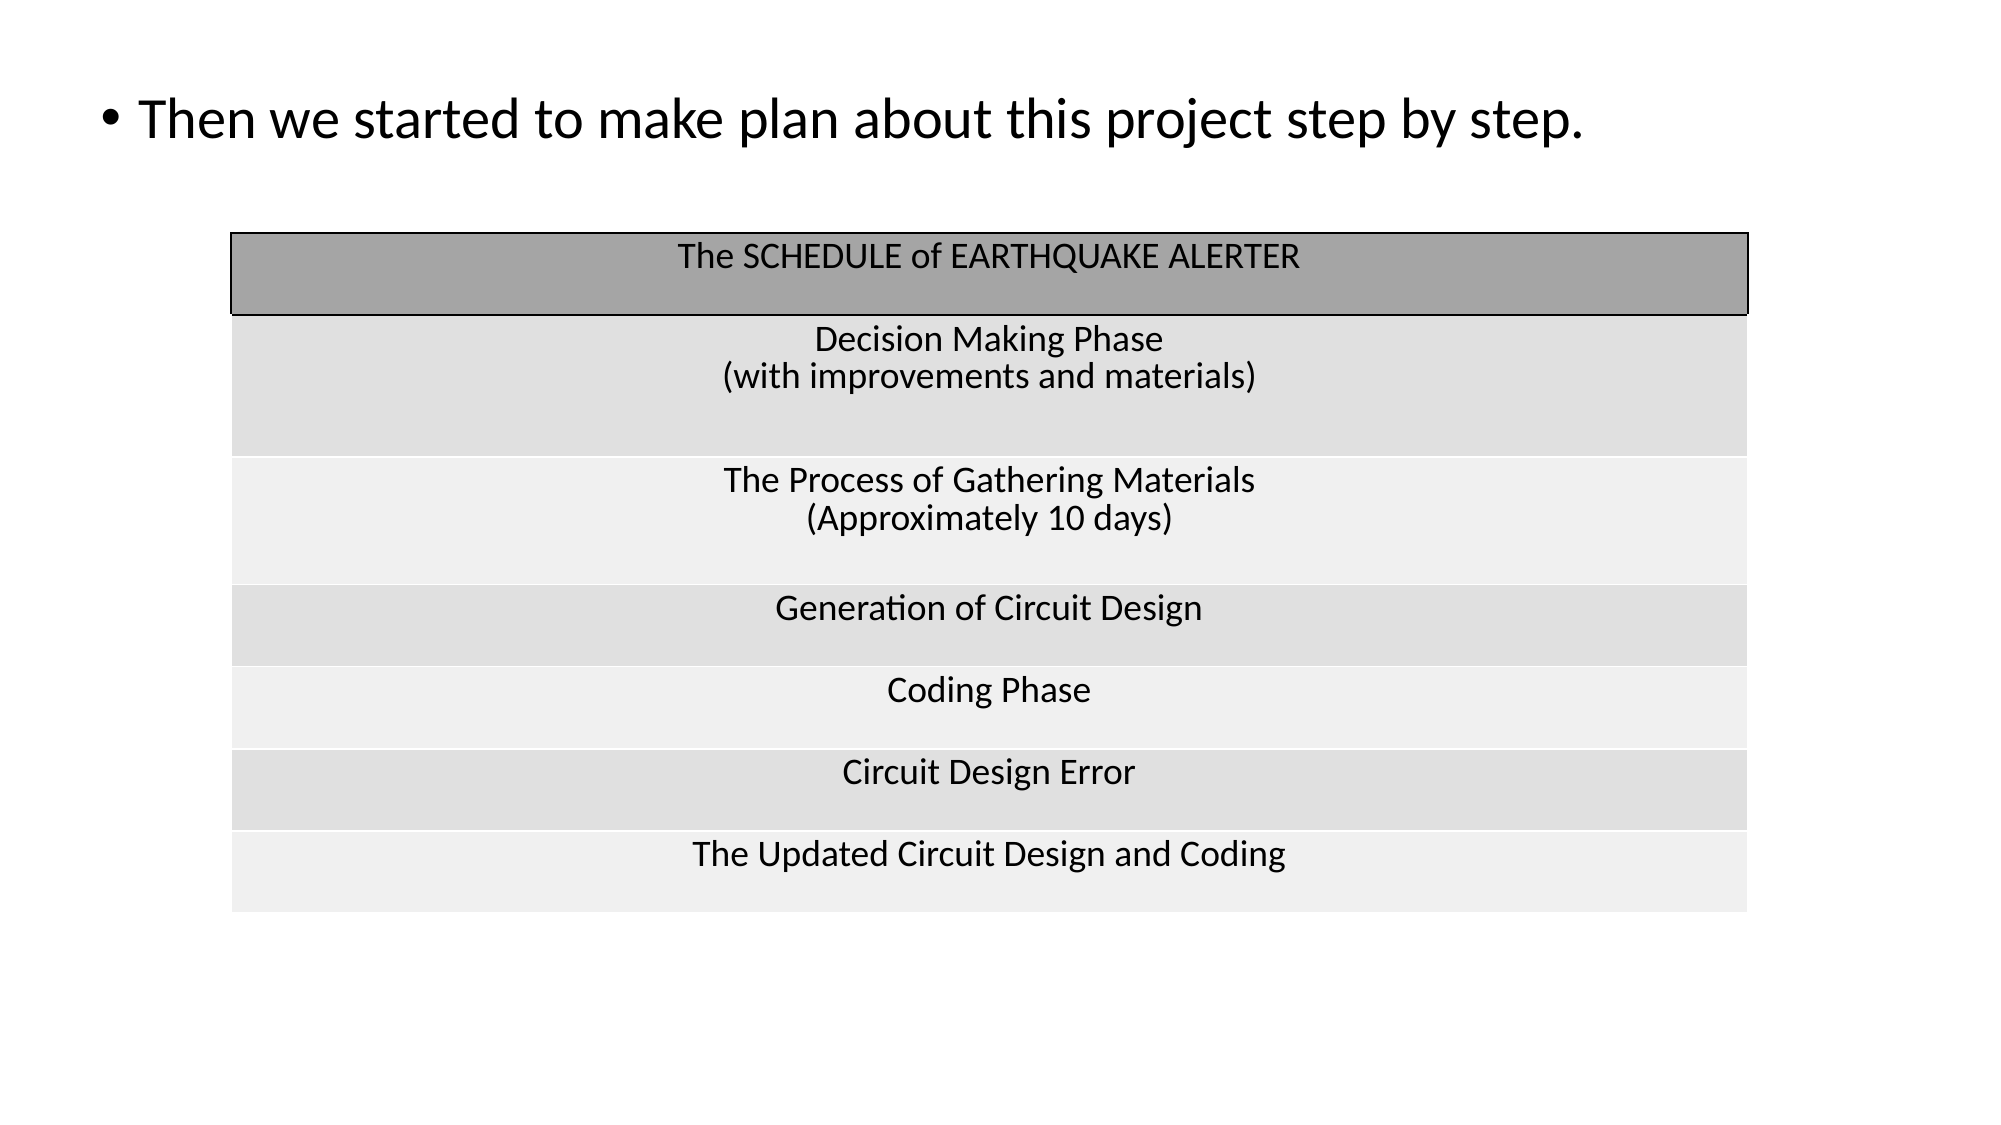

Then we started to make plan about this project step by step.

| The SCHEDULE of EARTHQUAKE ALERTER |
| --- |
| Decision Making Phase (with improvements and materials) |
| The Process of Gathering Materials (Approximately 10 days) |
| Generation of Circuit Design |
| Coding Phase |
| Circuit Design Error |
| The Updated Circuit Design and Coding |